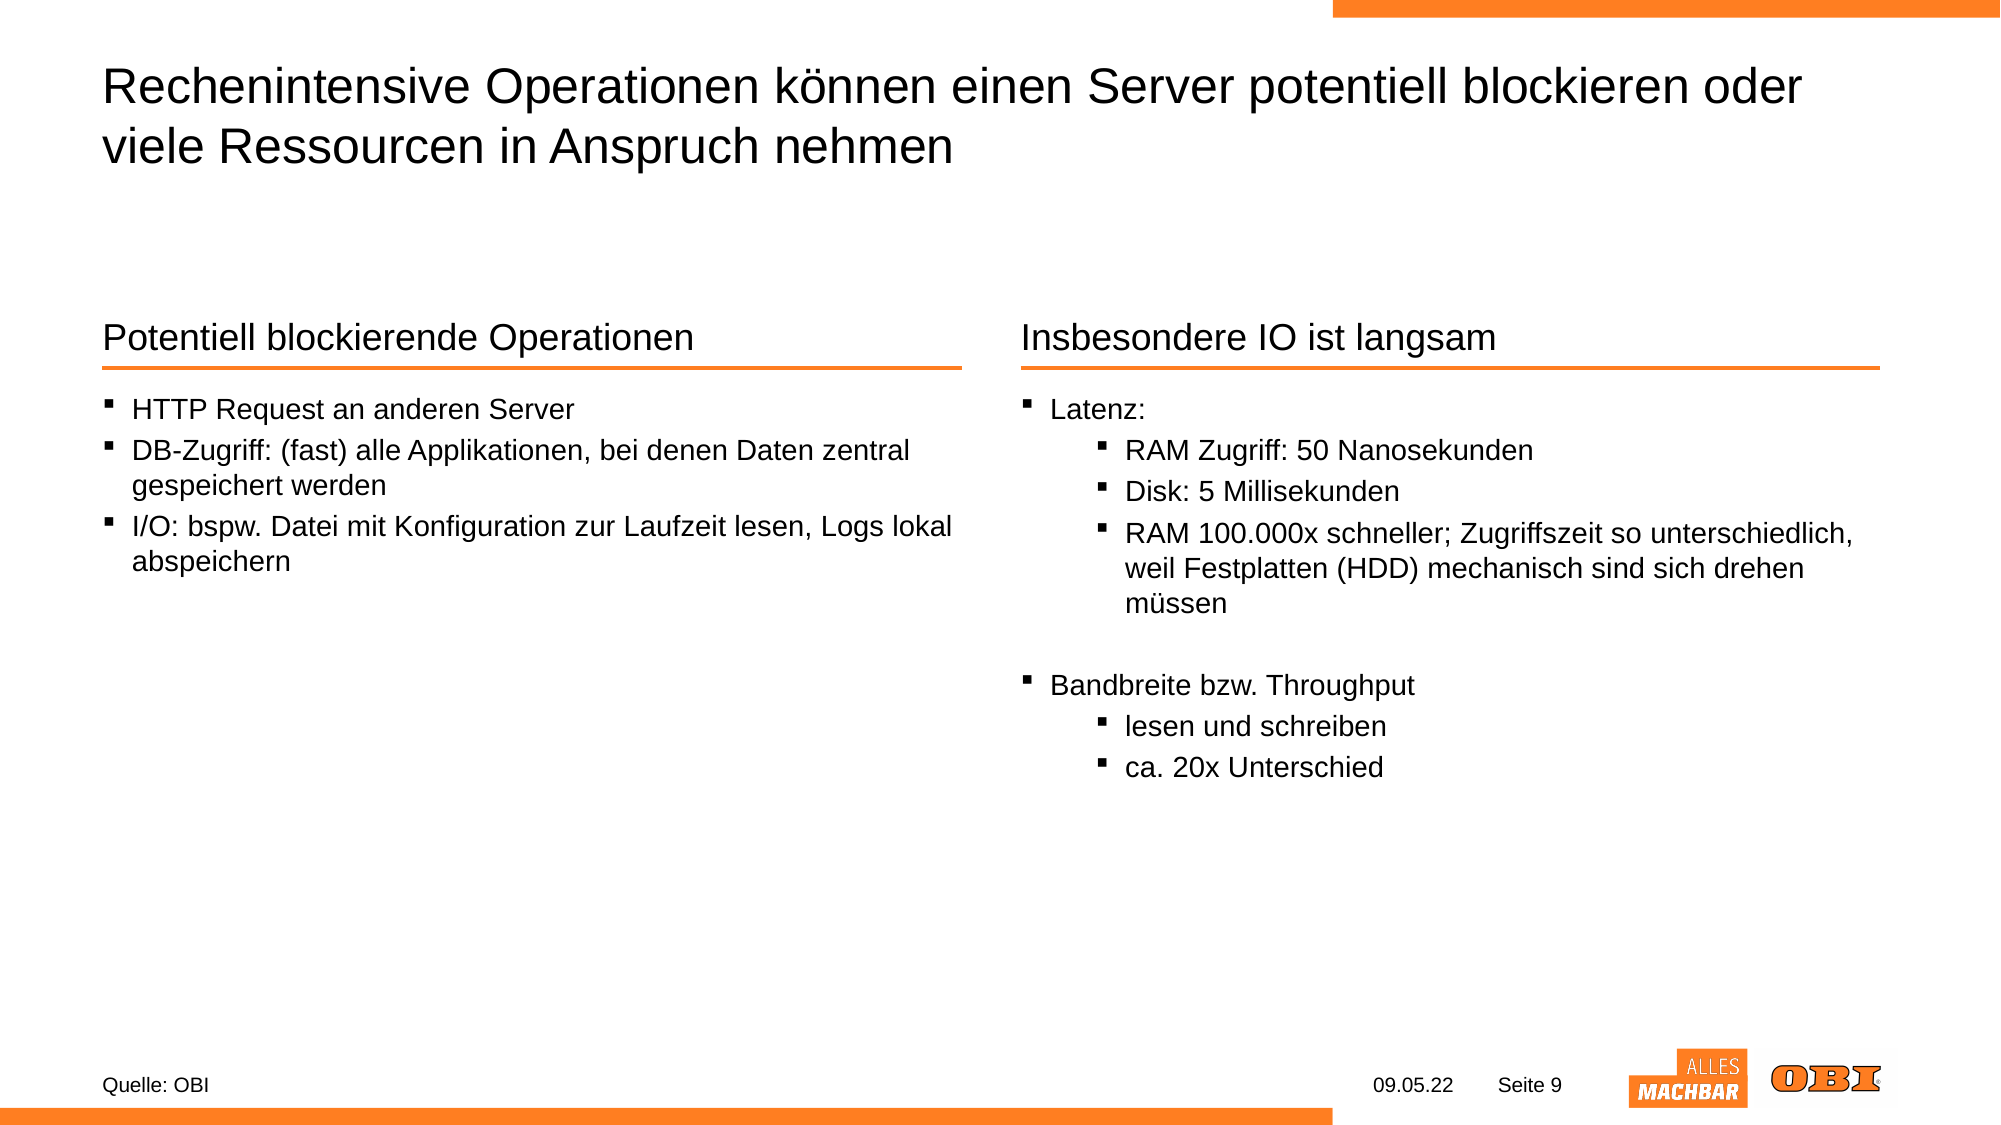

# Rechenintensive Operationen können einen Server potentiell blockieren oder viele Ressourcen in Anspruch nehmen

Potentiell blockierende Operationen

Insbesondere IO ist langsam
HTTP Request an anderen Server
DB-Zugriff: (fast) alle Applikationen, bei denen Daten zentral gespeichert werden
I/O: bspw. Datei mit Konfiguration zur Laufzeit lesen, Logs lokal abspeichern
Latenz:
RAM Zugriff: 50 Nanosekunden
Disk: 5 Millisekunden
RAM 100.000x schneller; Zugriffszeit so unterschiedlich, weil Festplatten (HDD) mechanisch sind sich drehen müssen

Bandbreite bzw. Throughput
lesen und schreiben
ca. 20x Unterschied

Quelle: OBI
09.05.22
Seite 9